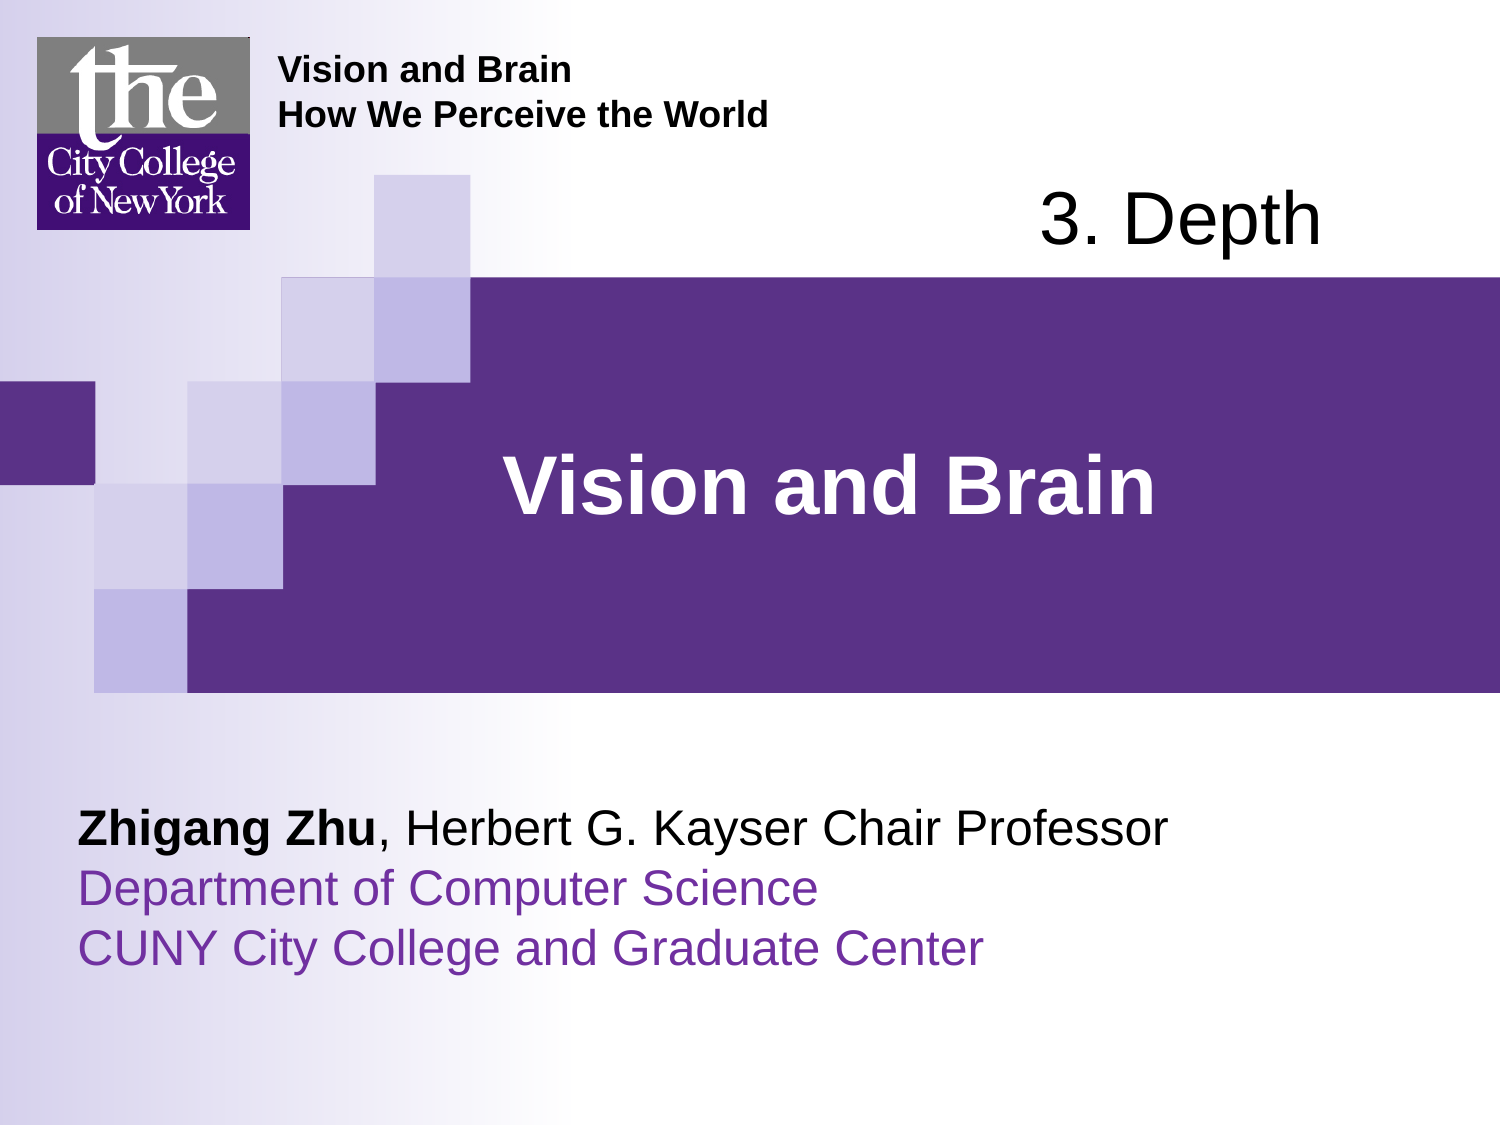

Vision and Brain
How We Perceive the World
3. Depth
# Vision and Brain
Zhigang Zhu, Herbert G. Kayser Chair Professor
Department of Computer Science
CUNY City College and Graduate Center